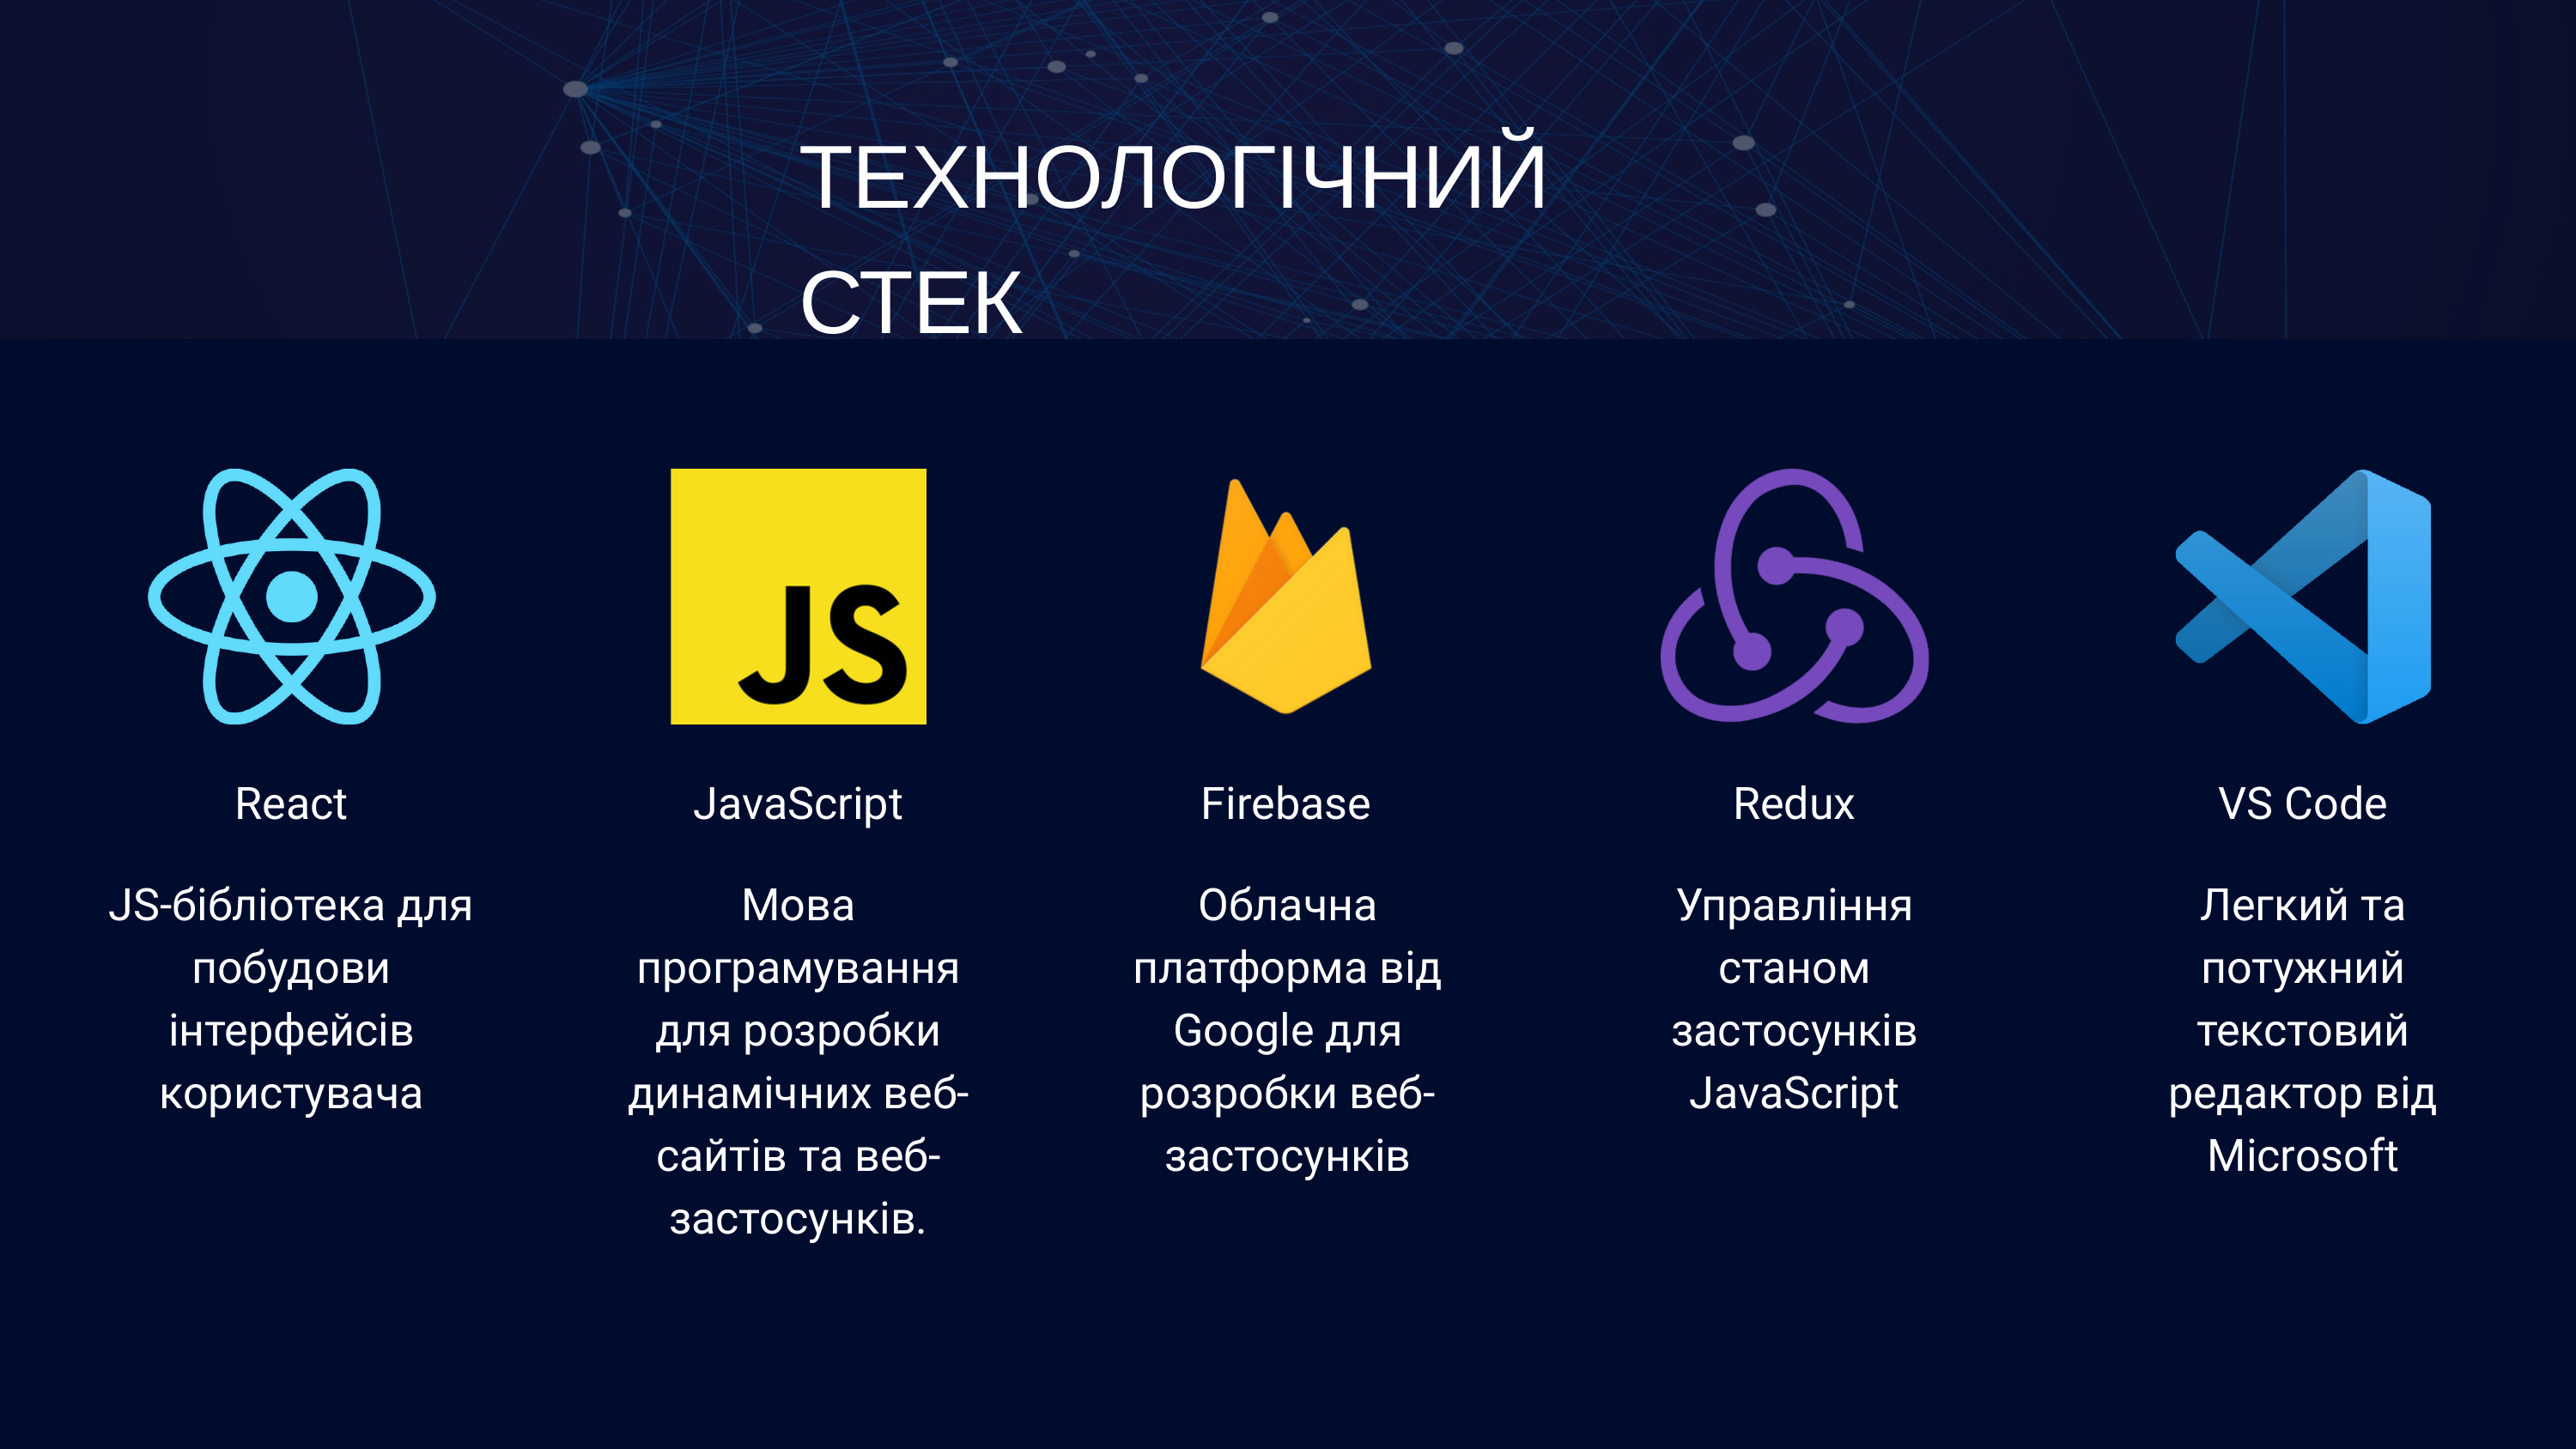

ТЕХНОЛОГІЧНИЙ СТЕК

React
JavaScript
Firebase
Redux
VS Code
JS-бібліотека для побудови інтерфейсів користувача
Мова програмування для розробки динамічних веб-сайтів та веб-застосунків.
Облачна платформа від Google для розробки веб-застосунків
Управління станом застосунків JavaScript
Легкий та потужний текстовий редактор від Microsoft